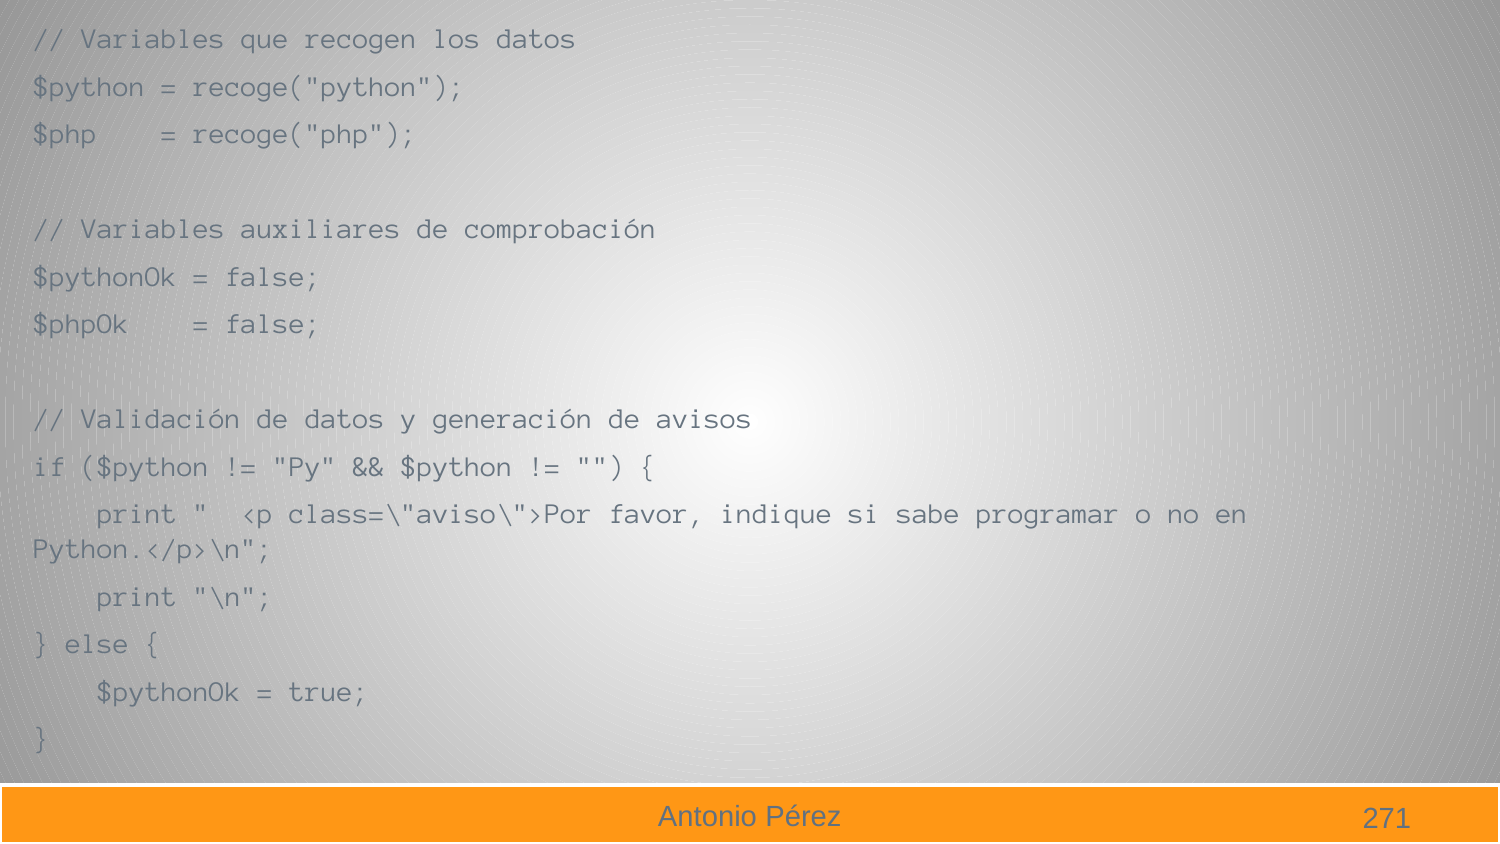

// Variables que recogen los datos
$python = recoge("python");
$php    = recoge("php");

// Variables auxiliares de comprobación
$pythonOk = false;
$phpOk    = false;

// Validación de datos y generación de avisos
if ($python != "Py" && $python != "") {
    print "  <p class=\"aviso\">Por favor, indique si sabe programar o no en Python.</p>\n";
    print "\n";
} else {
    $pythonOk = true;
}

271